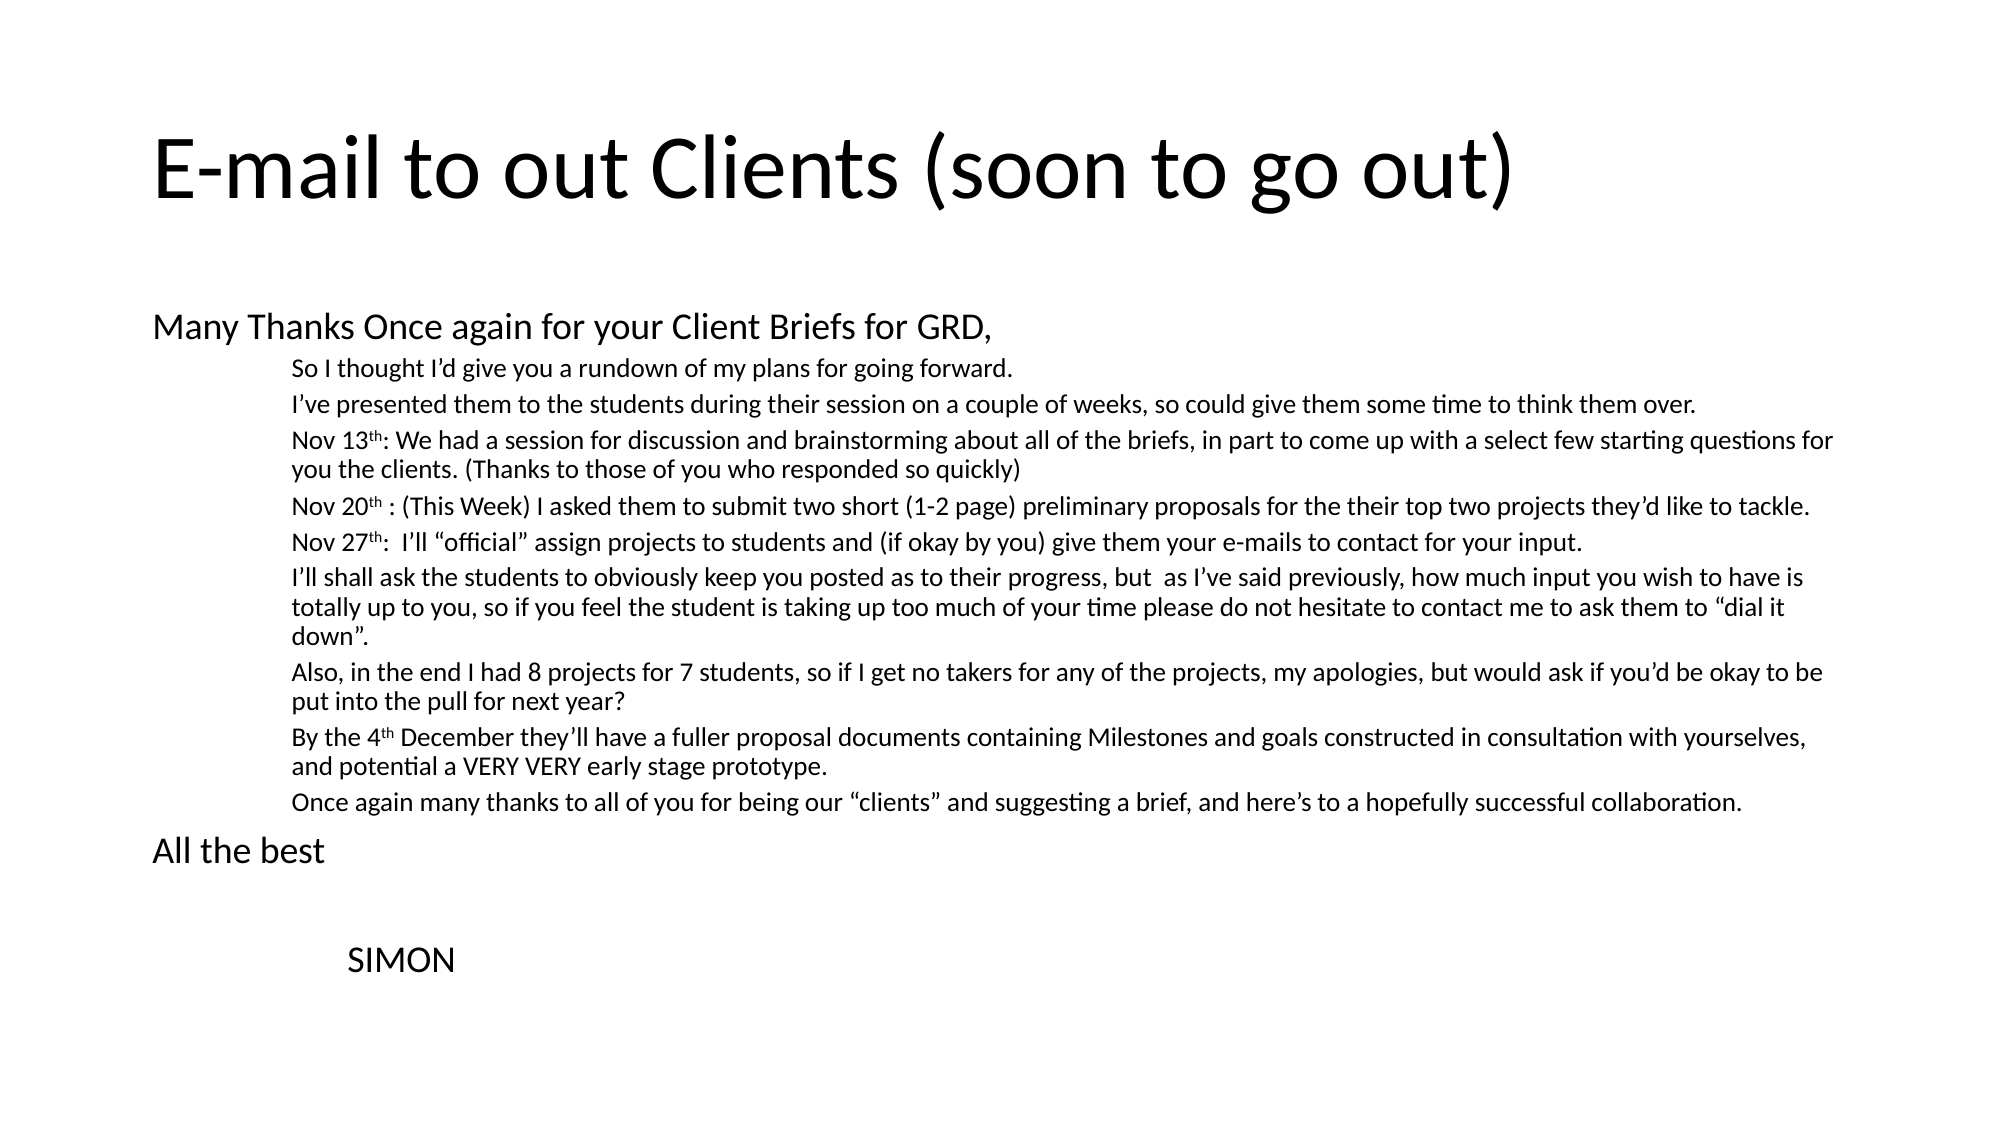

# E-mail to out Clients (soon to go out)
Many Thanks Once again for your Client Briefs for GRD,
So I thought I’d give you a rundown of my plans for going forward.
I’ve presented them to the students during their session on a couple of weeks, so could give them some time to think them over.
Nov 13th: We had a session for discussion and brainstorming about all of the briefs, in part to come up with a select few starting questions for you the clients. (Thanks to those of you who responded so quickly)
Nov 20th : (This Week) I asked them to submit two short (1-2 page) preliminary proposals for the their top two projects they’d like to tackle.
Nov 27th:  I’ll “official” assign projects to students and (if okay by you) give them your e-mails to contact for your input.
I’ll shall ask the students to obviously keep you posted as to their progress, but  as I’ve said previously, how much input you wish to have is totally up to you, so if you feel the student is taking up too much of your time please do not hesitate to contact me to ask them to “dial it down”.
Also, in the end I had 8 projects for 7 students, so if I get no takers for any of the projects, my apologies, but would ask if you’d be okay to be put into the pull for next year?
By the 4th December they’ll have a fuller proposal documents containing Milestones and goals constructed in consultation with yourselves, and potential a VERY VERY early stage prototype.
Once again many thanks to all of you for being our “clients” and suggesting a brief, and here’s to a hopefully successful collaboration.
All the best

		SIMON